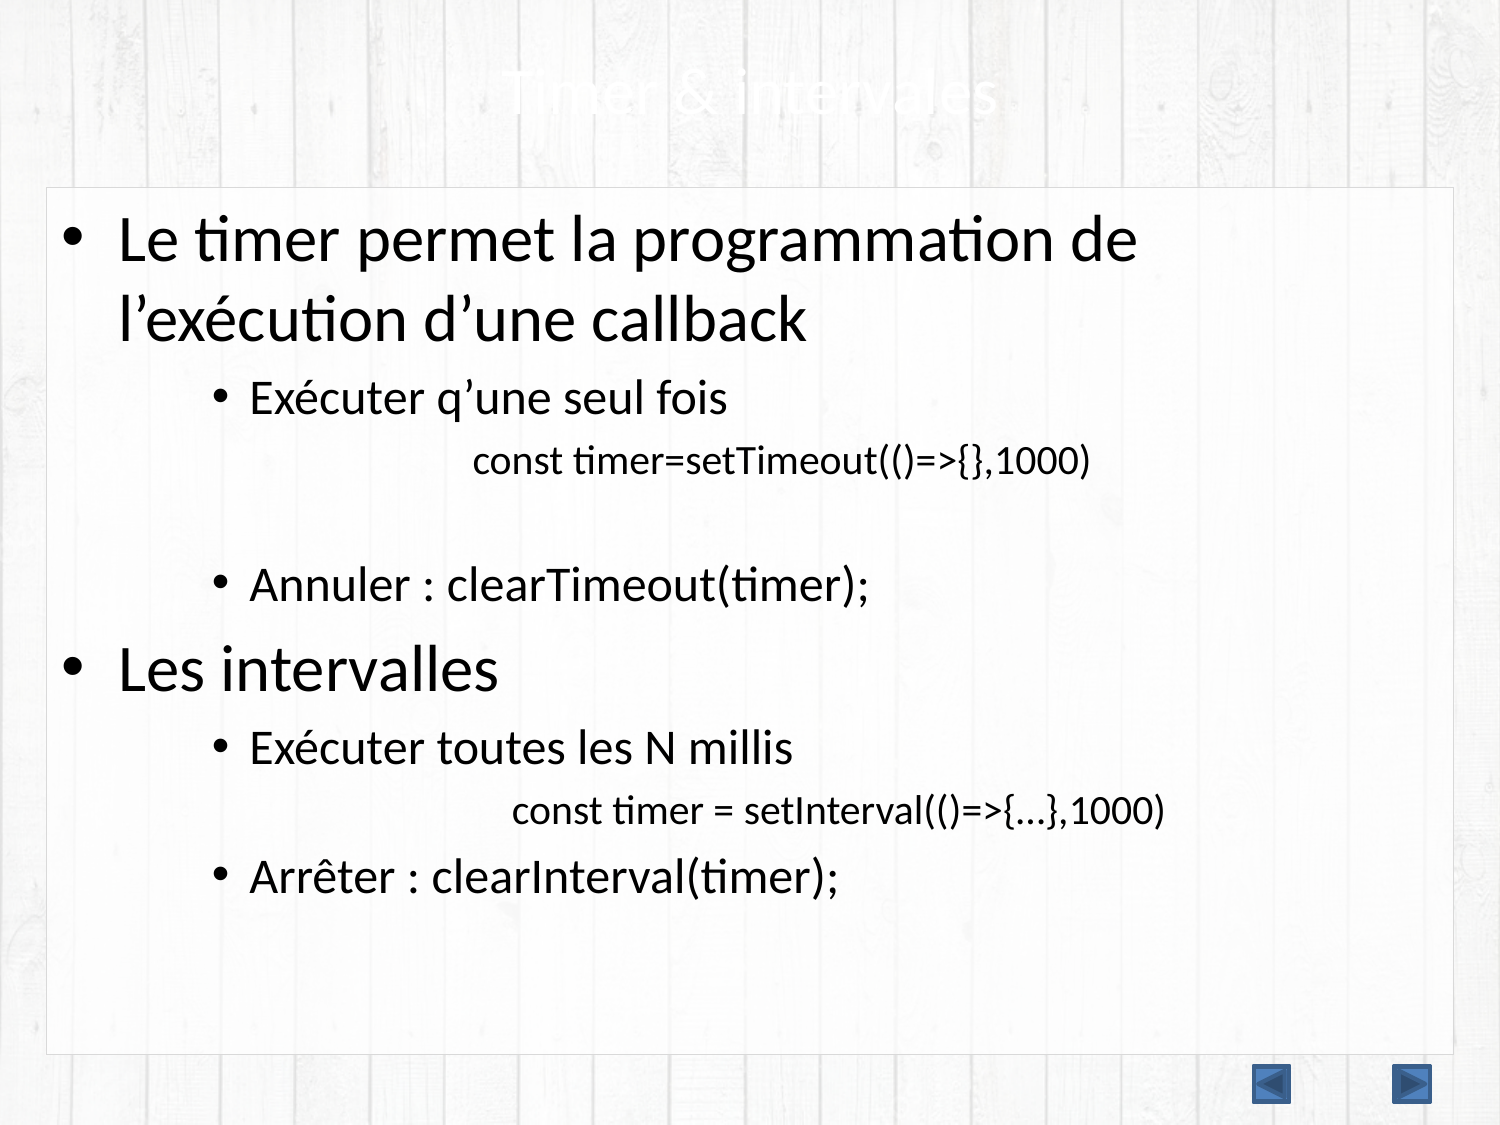

# Timer & intervales
Le timer permet la programmation de l’exécution d’une callback
Exécuter q’une seul fois
const timer=setTimeout(()=>{},1000)

Annuler : clearTimeout(timer);
Les intervalles
Exécuter toutes les N millis
const timer = setInterval(()=>{…},1000)
Arrêter : clearInterval(timer);